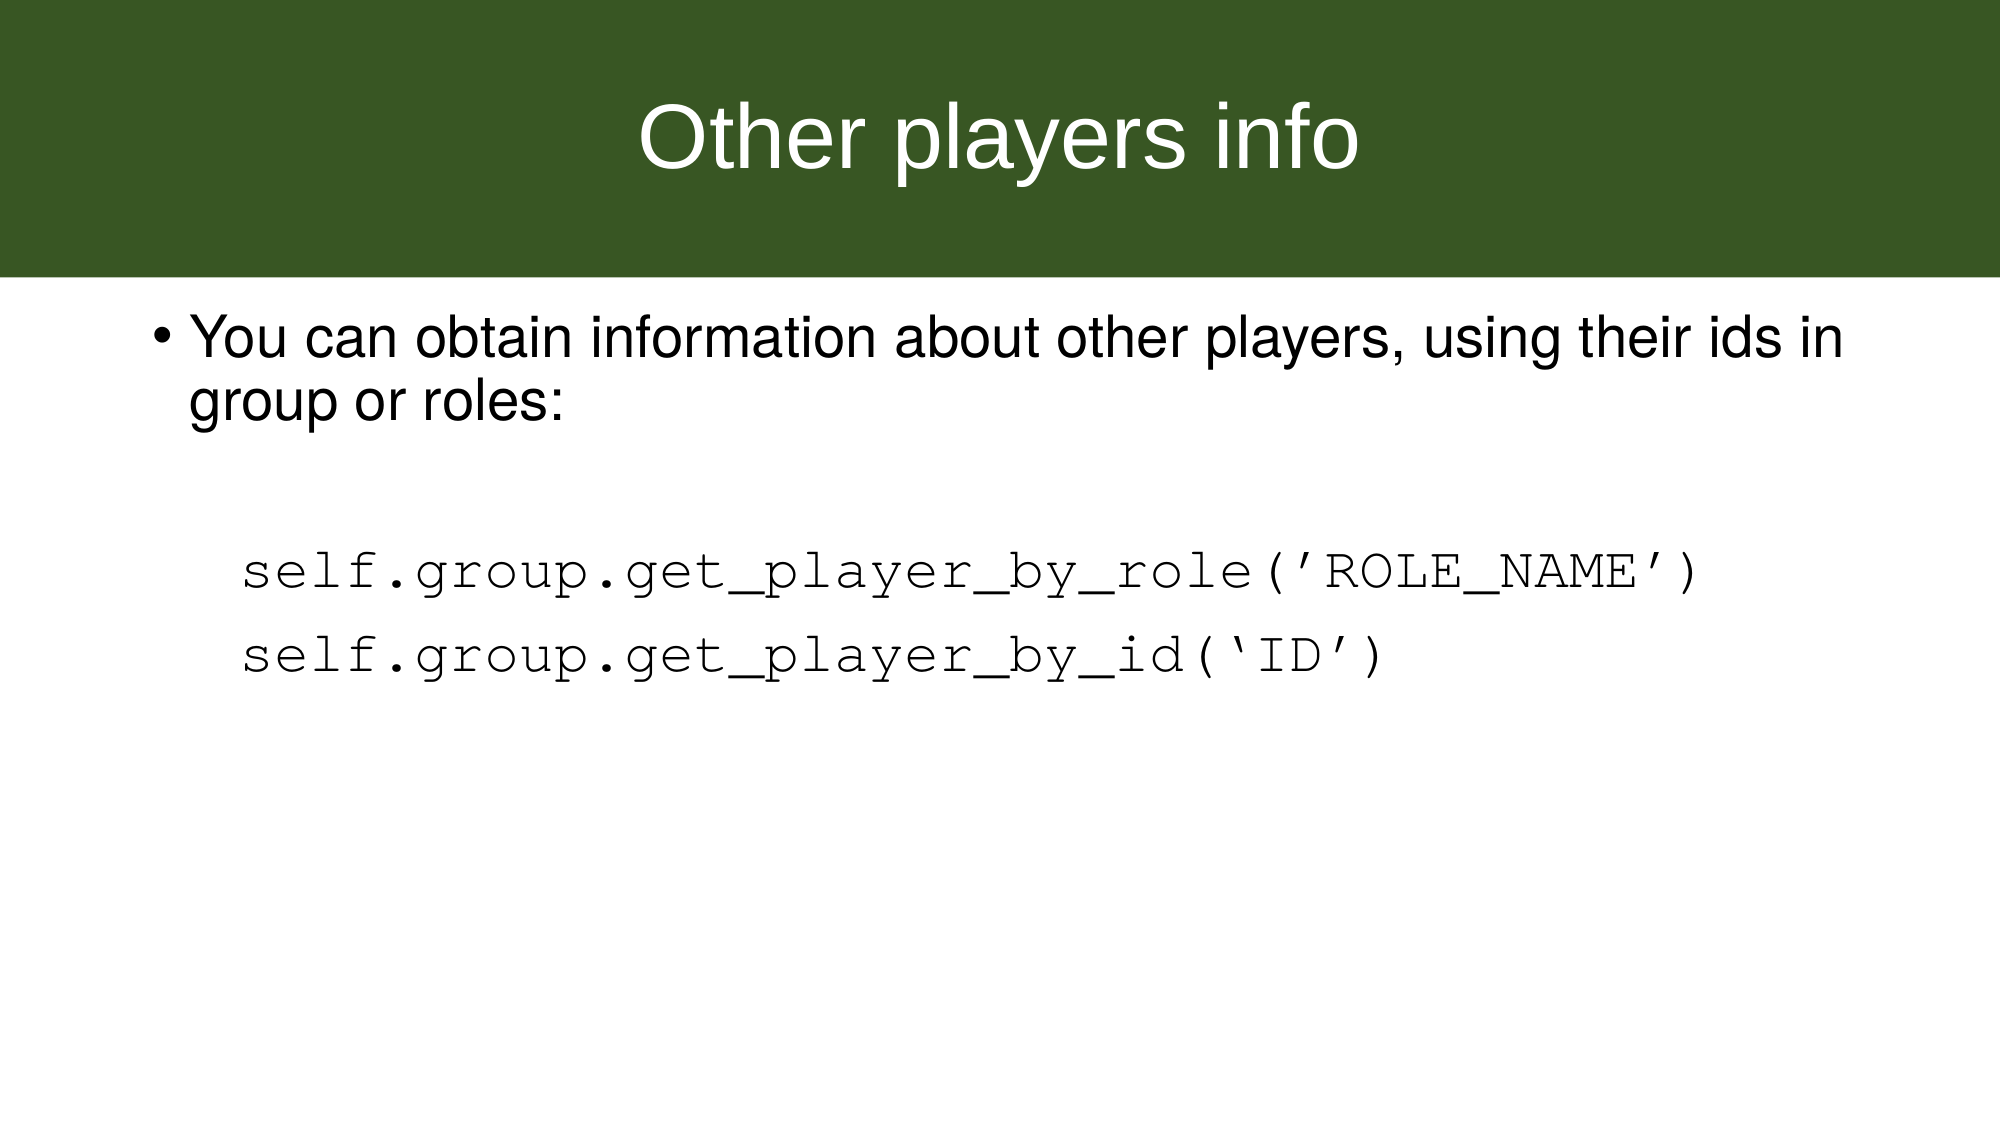

# Other players info
You can obtain information about other players, using their ids in group or roles:

self.group.get_player_by_role(’ROLE_NAME’)
self.group.get_player_by_id(‘ID’)